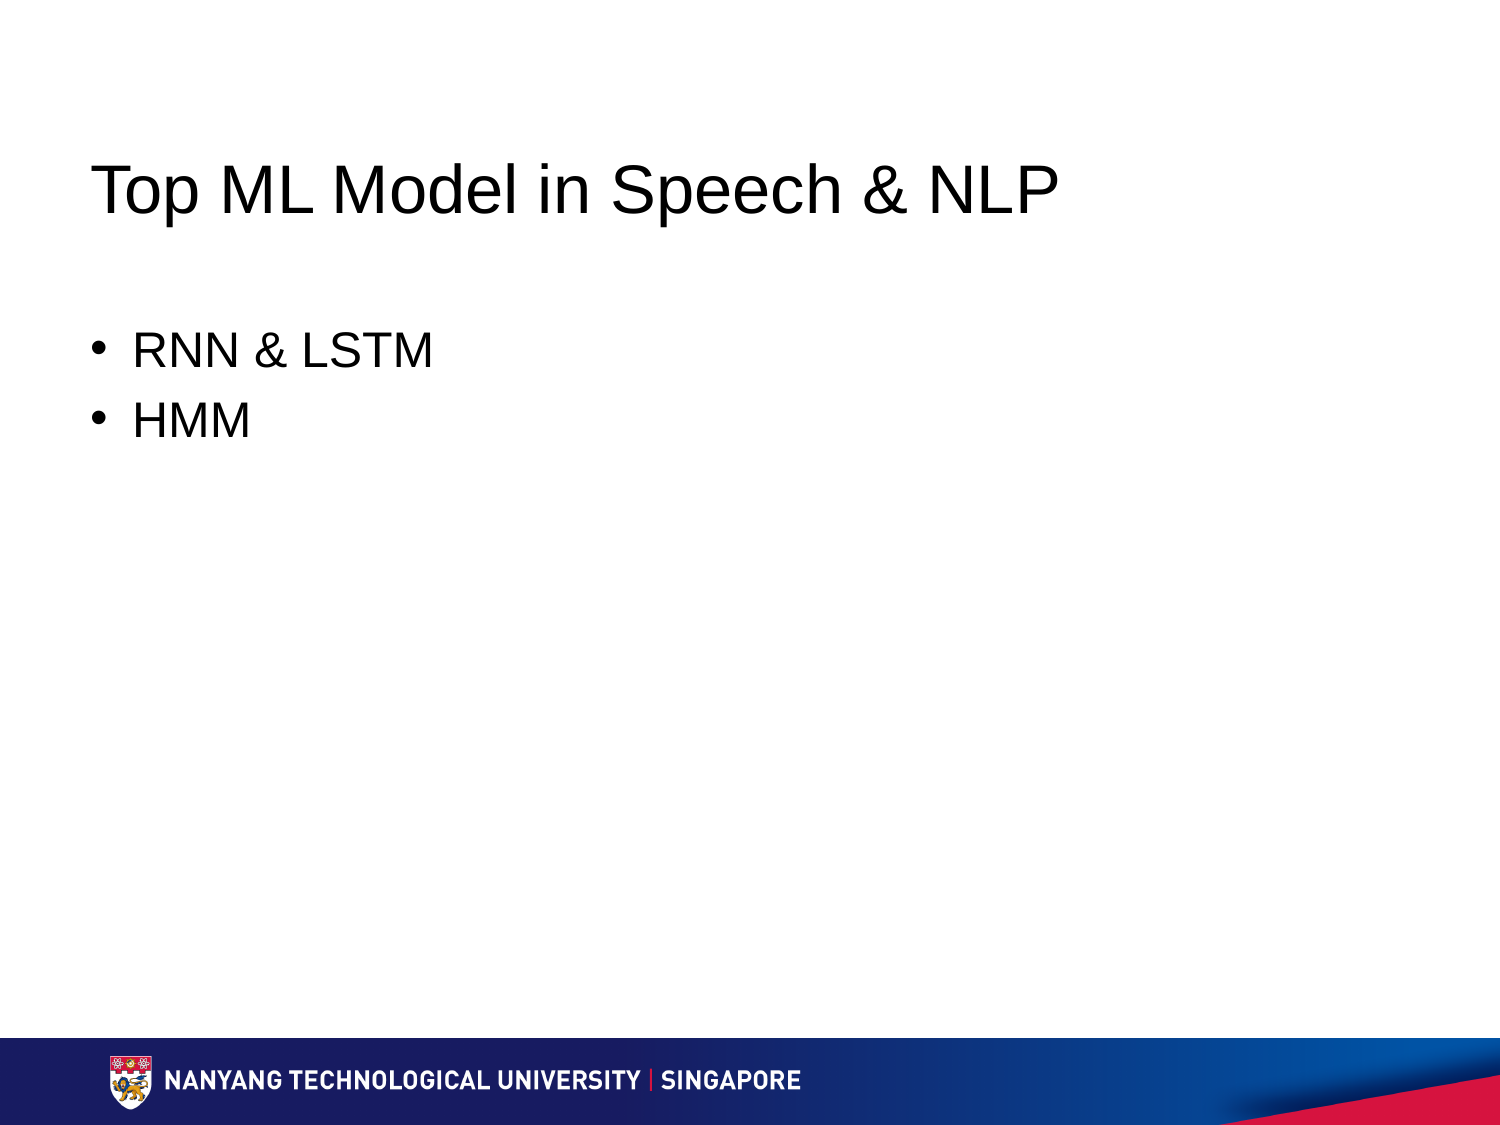

# Top ML Model in Speech & NLP
RNN & LSTM
HMM